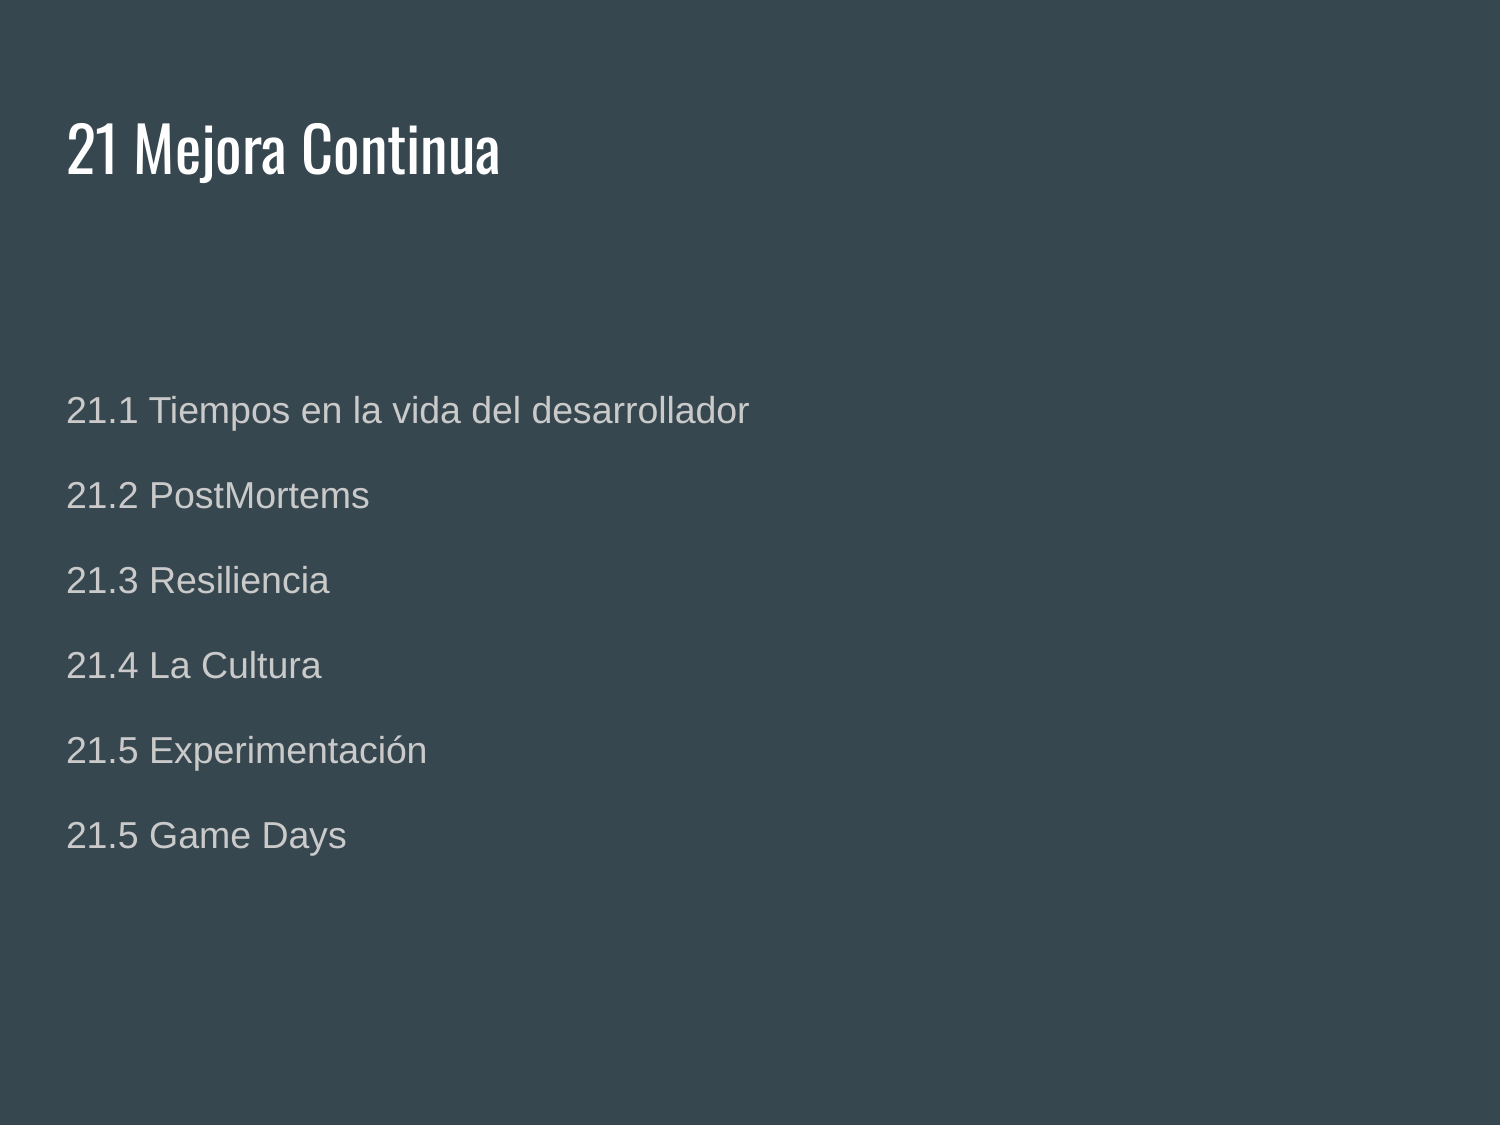

# 21 Mejora Continua

21.1 Tiempos en la vida del desarrollador
21.2 PostMortems
21.3 Resiliencia
21.4 La Cultura
21.5 Experimentación
21.5 Game Days